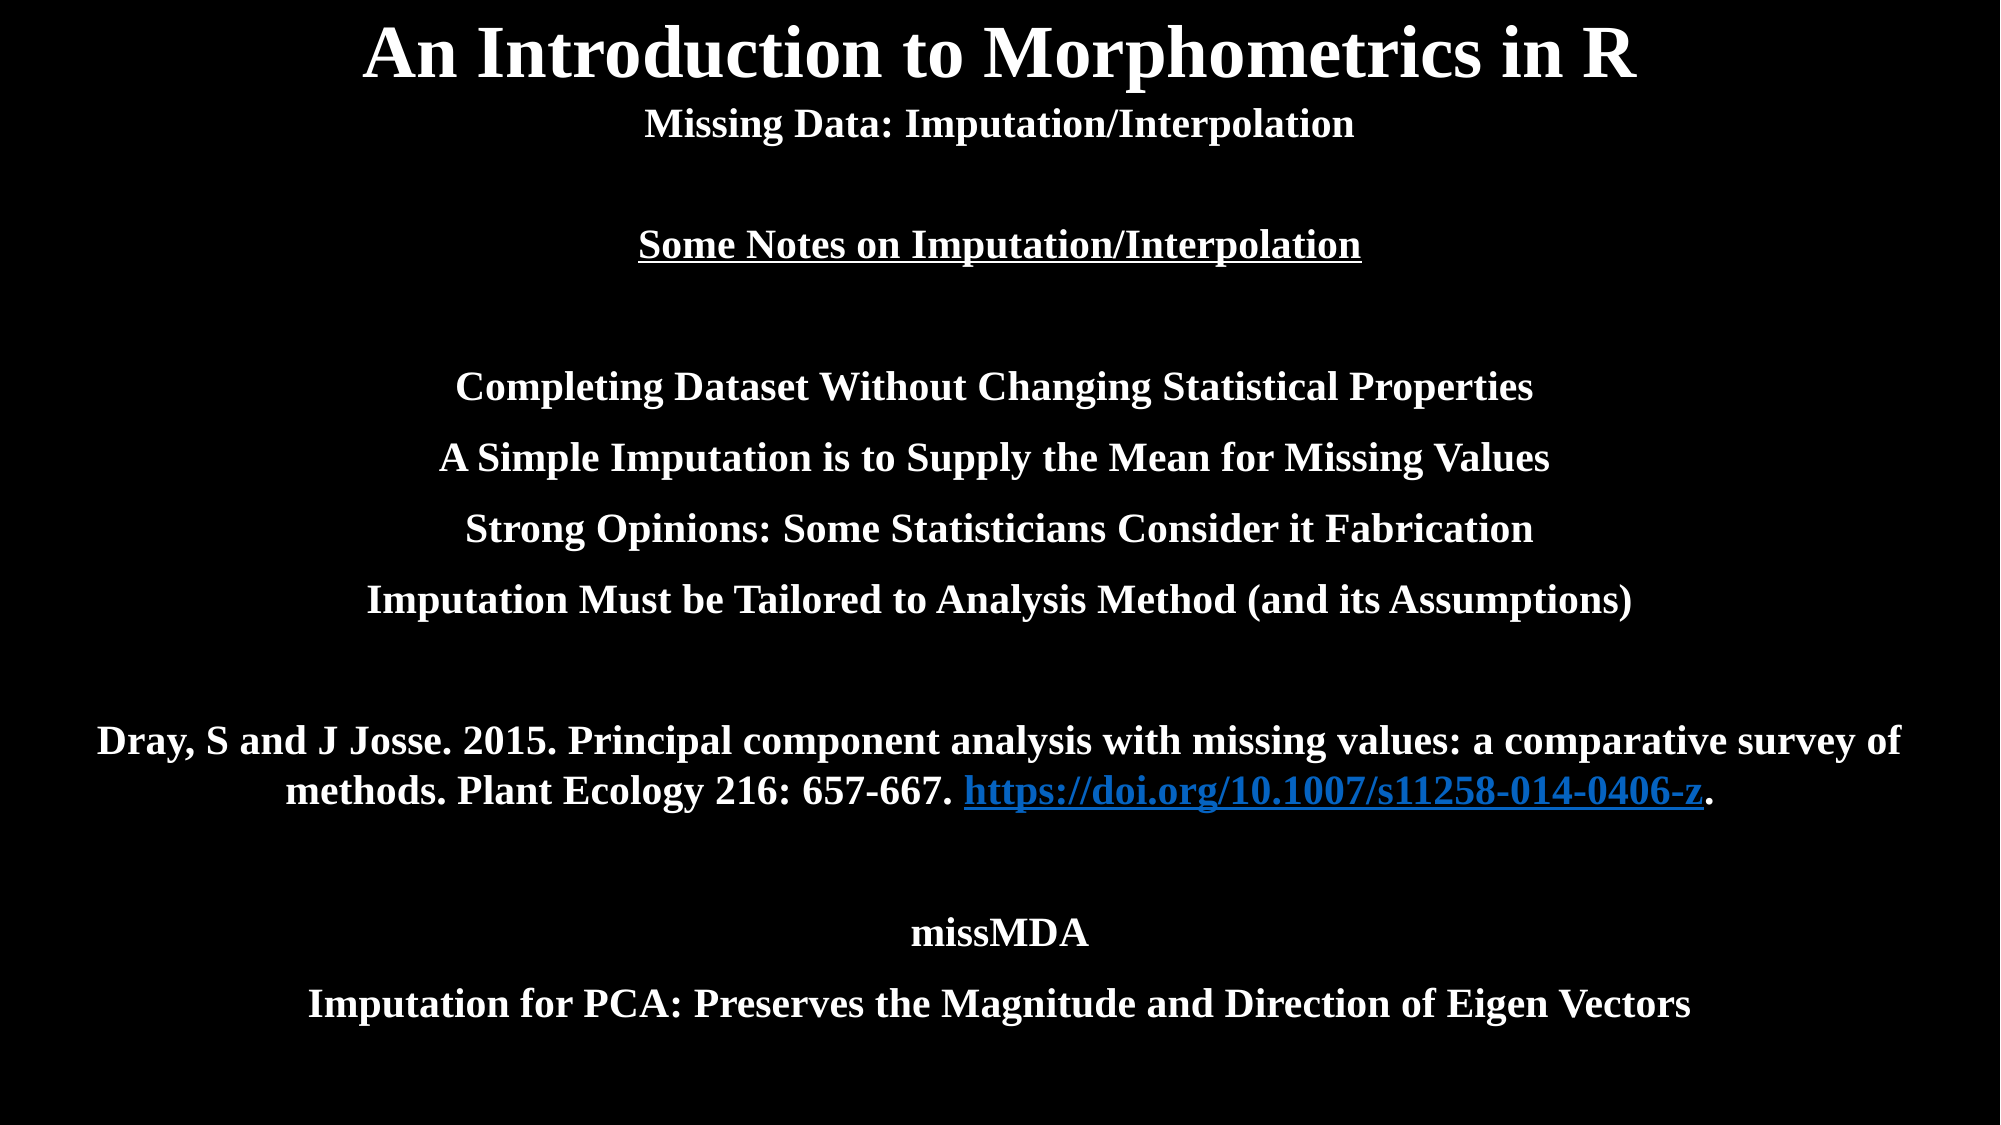

An Introduction to Morphometrics in R
Missing Data: Imputation/Interpolation
Some Notes on Imputation/Interpolation

Completing Dataset Without Changing Statistical Properties
A Simple Imputation is to Supply the Mean for Missing Values
Strong Opinions: Some Statisticians Consider it Fabrication
Imputation Must be Tailored to Analysis Method (and its Assumptions)

Dray, S and J Josse. 2015. Principal component analysis with missing values: a comparative survey of methods. Plant Ecology 216: 657-667. https://doi.org/10.1007/s11258-014-0406-z.

missMDA
Imputation for PCA: Preserves the Magnitude and Direction of Eigen Vectors